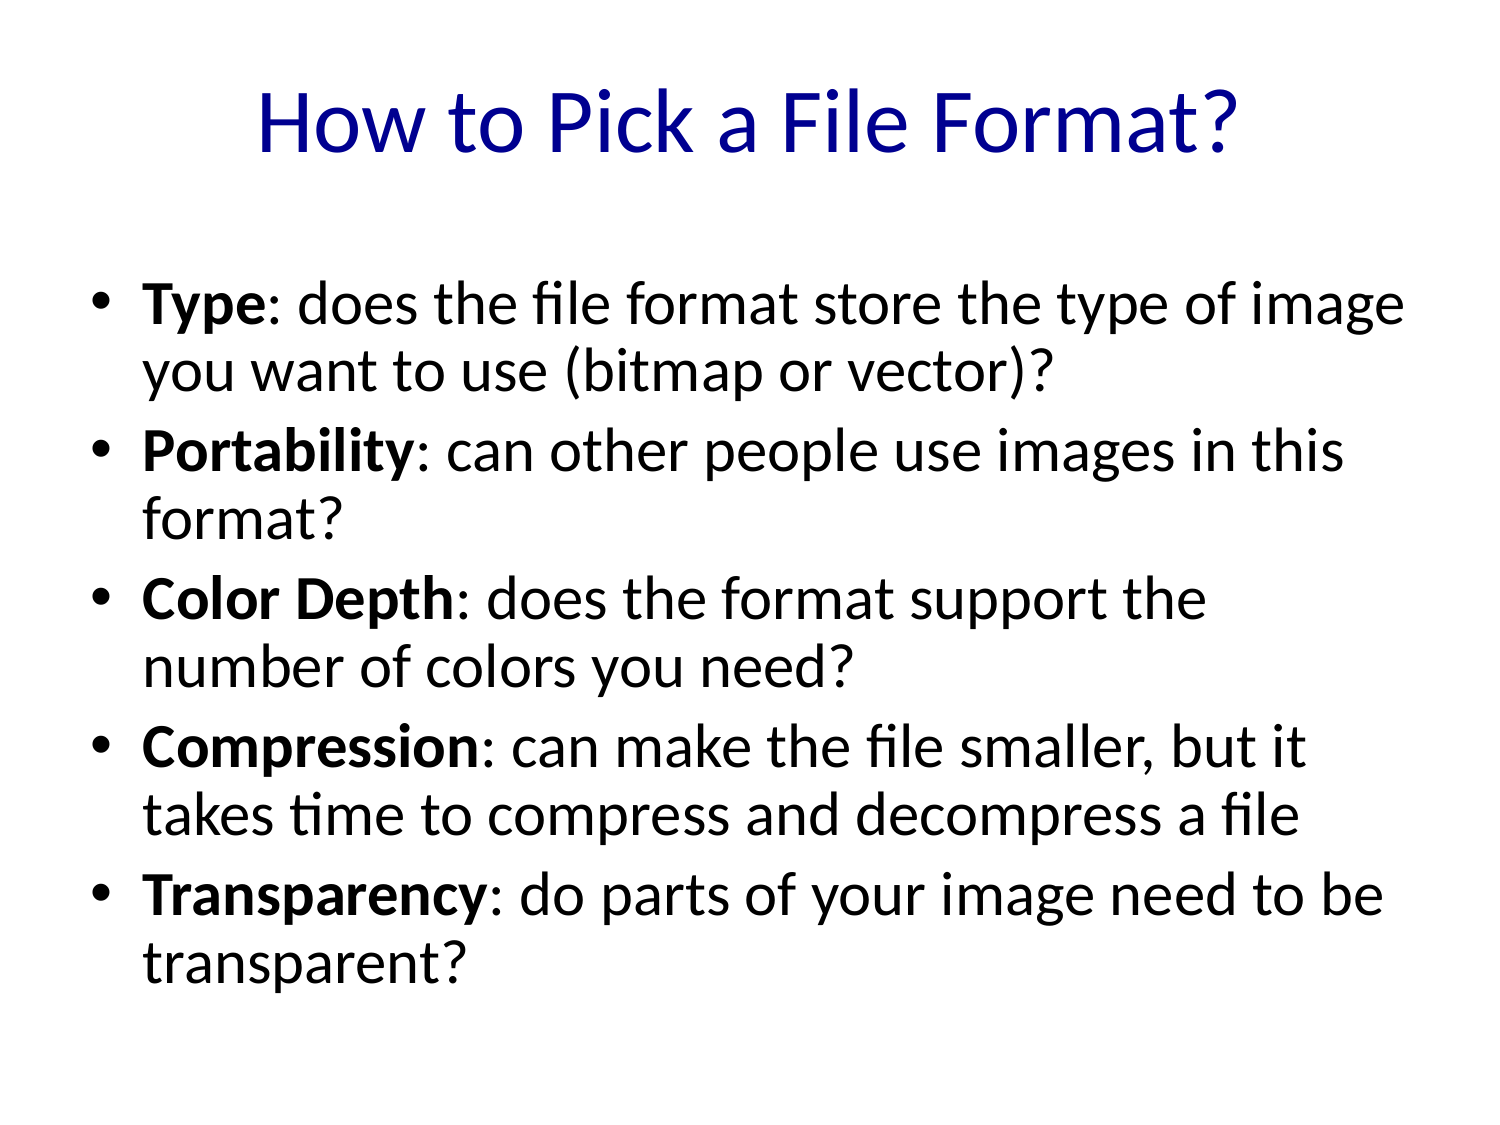

# How to Pick a File Format?
Type: does the file format store the type of image you want to use (bitmap or vector)?
Portability: can other people use images in this format?
Color Depth: does the format support the number of colors you need?
Compression: can make the file smaller, but it takes time to compress and decompress a file
Transparency: do parts of your image need to be transparent?